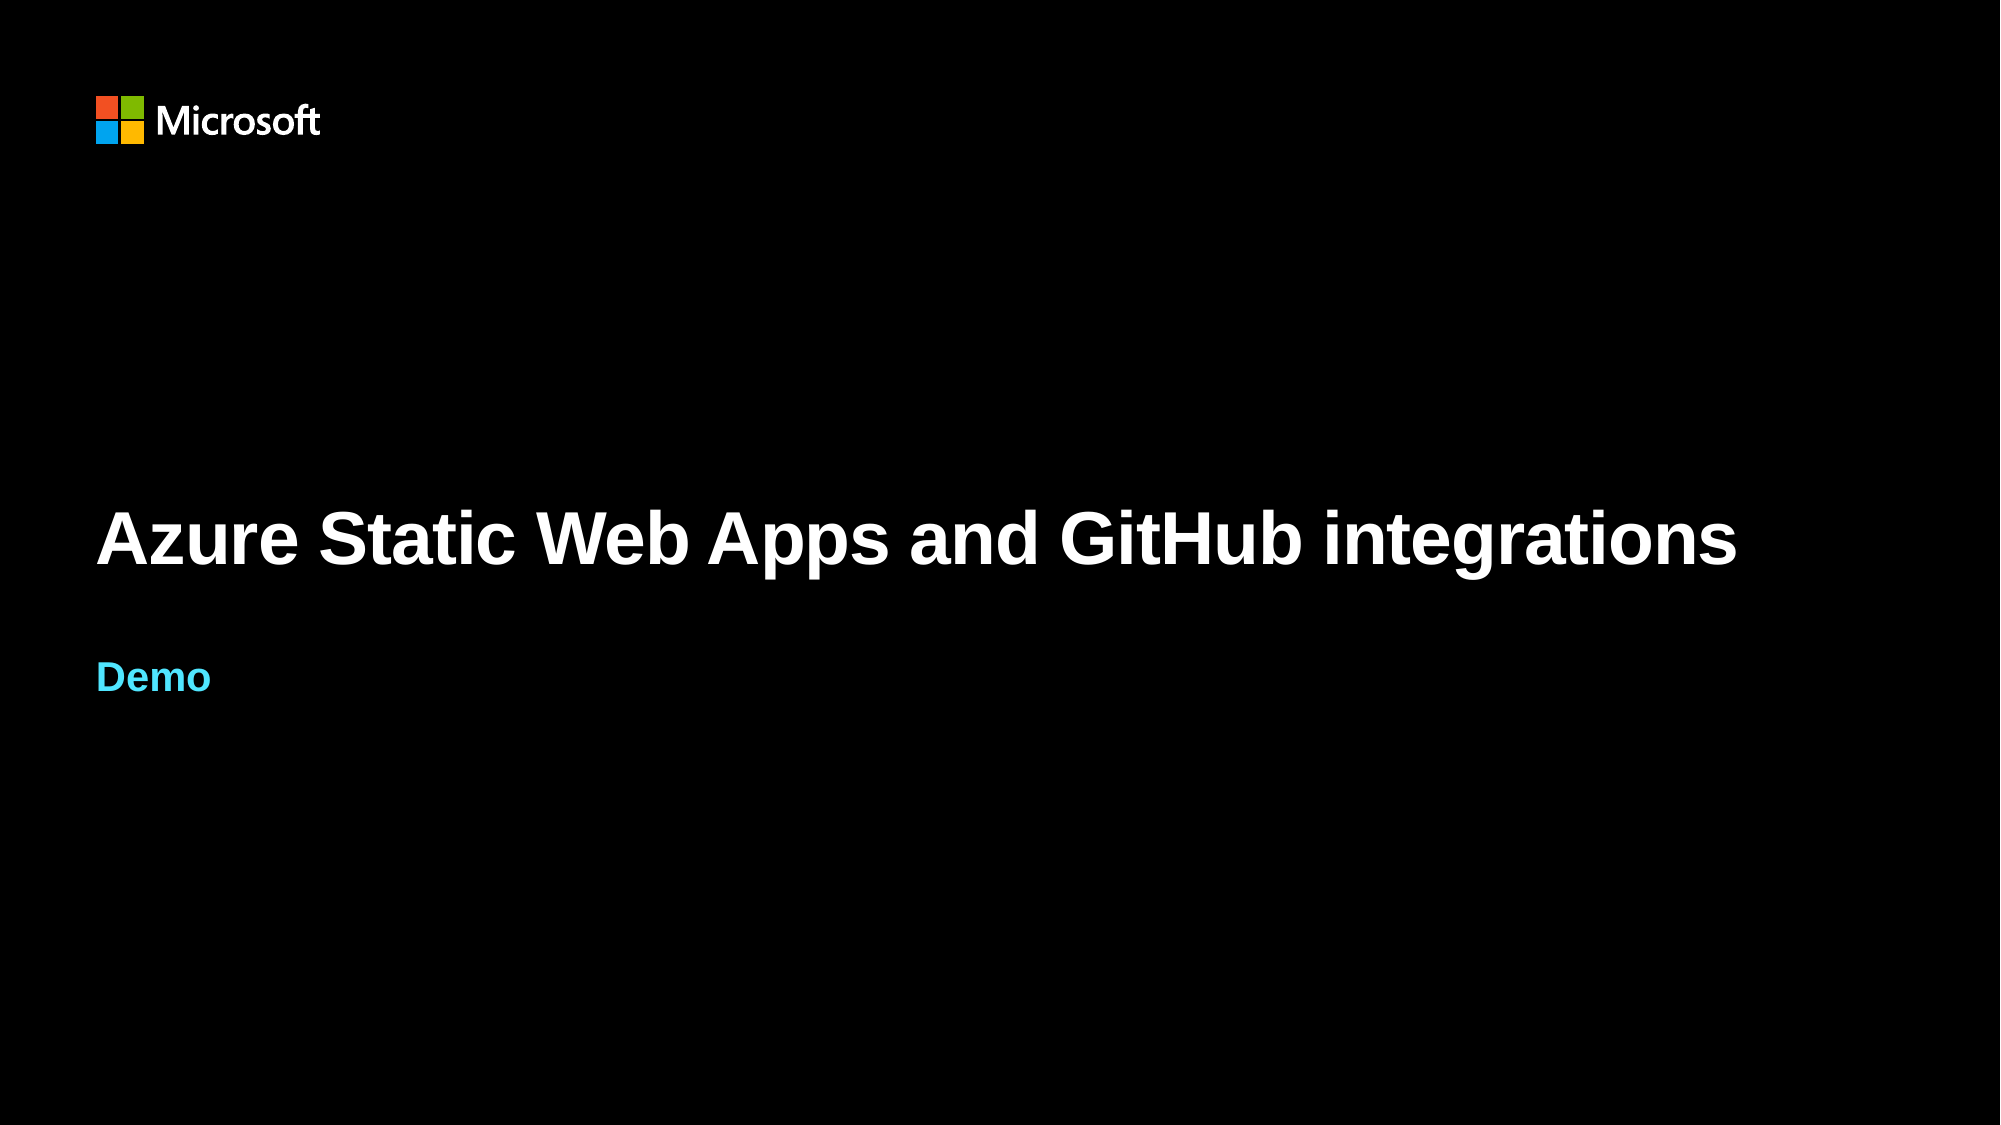

# Azure Static Web Apps and GitHub integrations
Demo